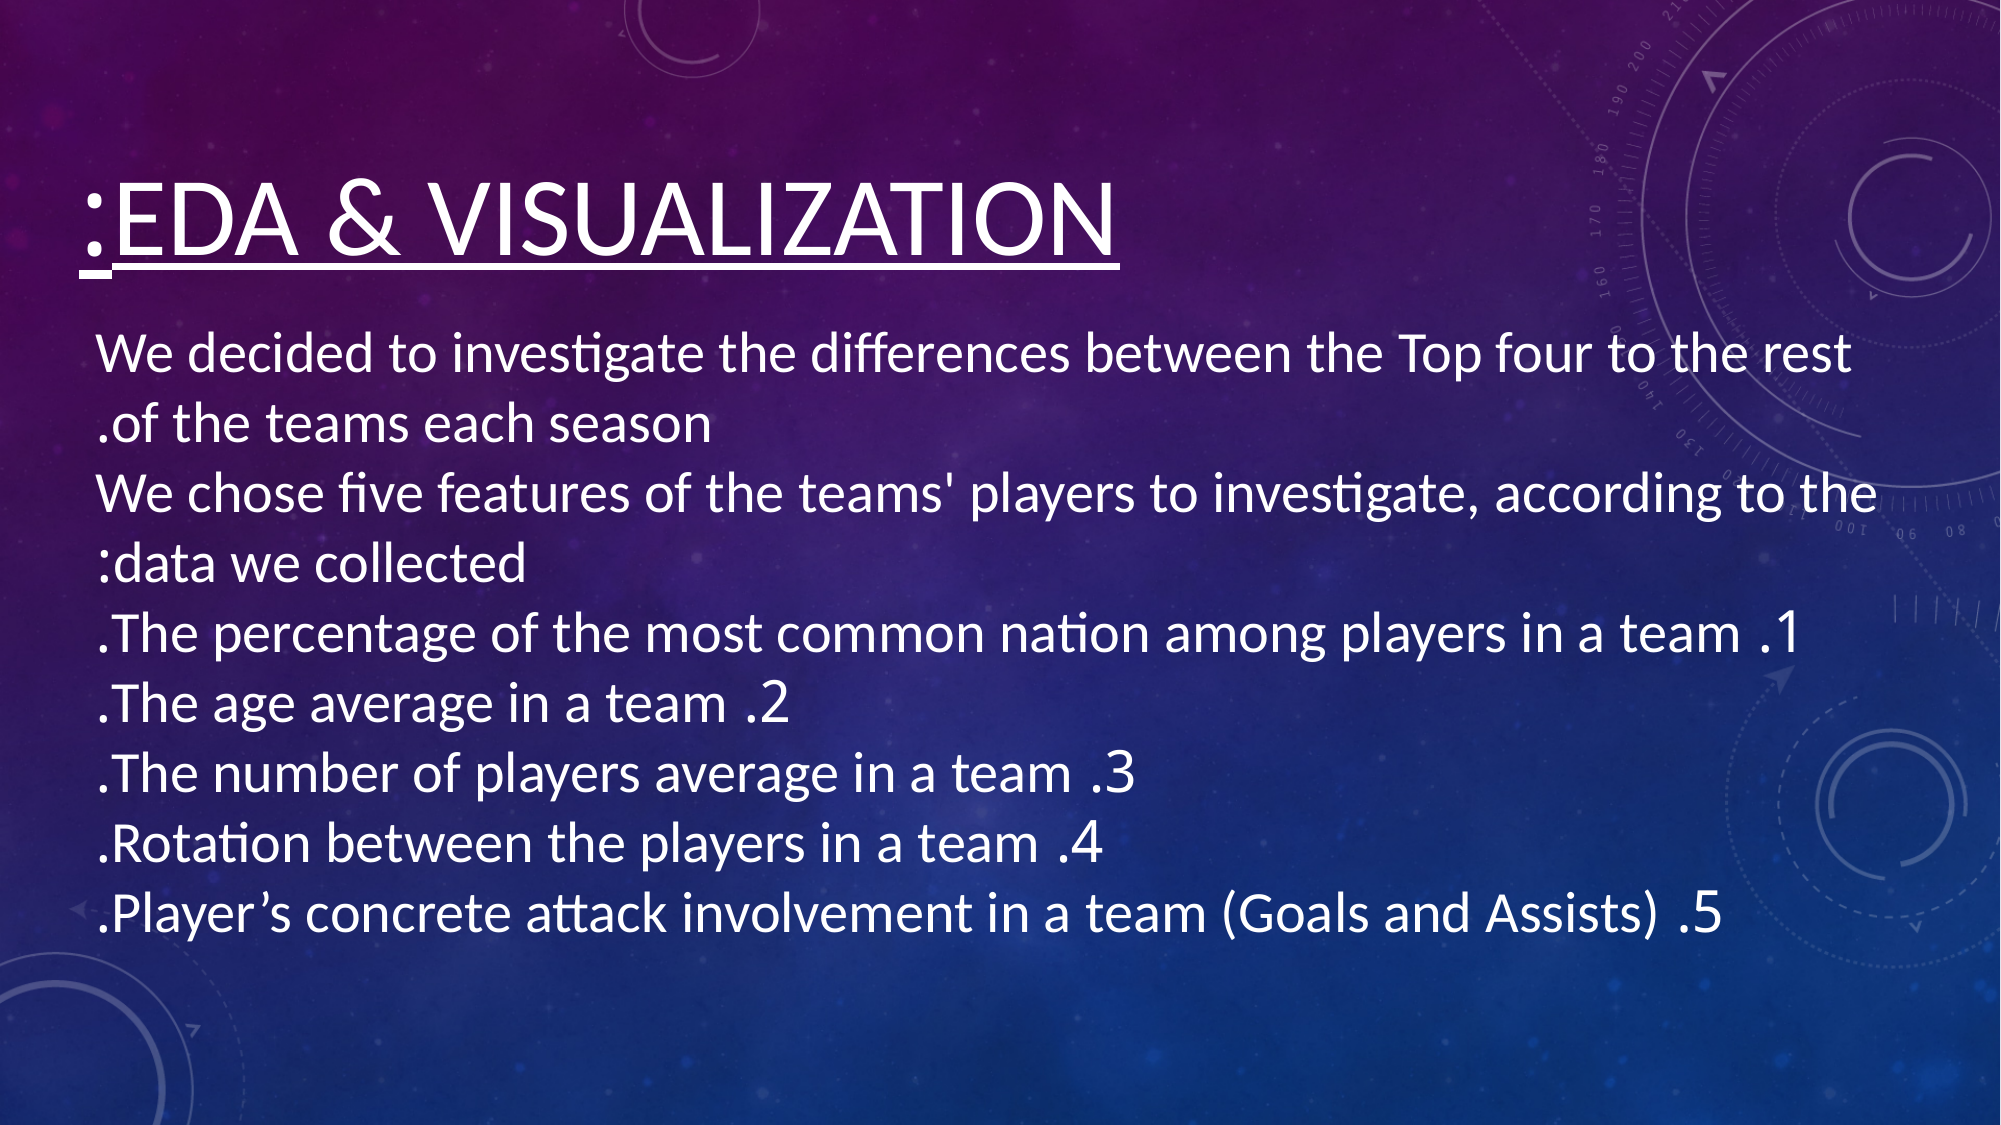

EDA & VISUALIZATION:
We decided to investigate the differences between the Top four to the rest of the teams each season.
We chose five features of the teams' players to investigate, according to the data we collected:
1. The percentage of the most common nation among players in a team.
2. The age average in a team.
3. The number of players average in a team.
4. Rotation between the players in a team.
5. Player’s concrete attack involvement in a team (Goals and Assists).